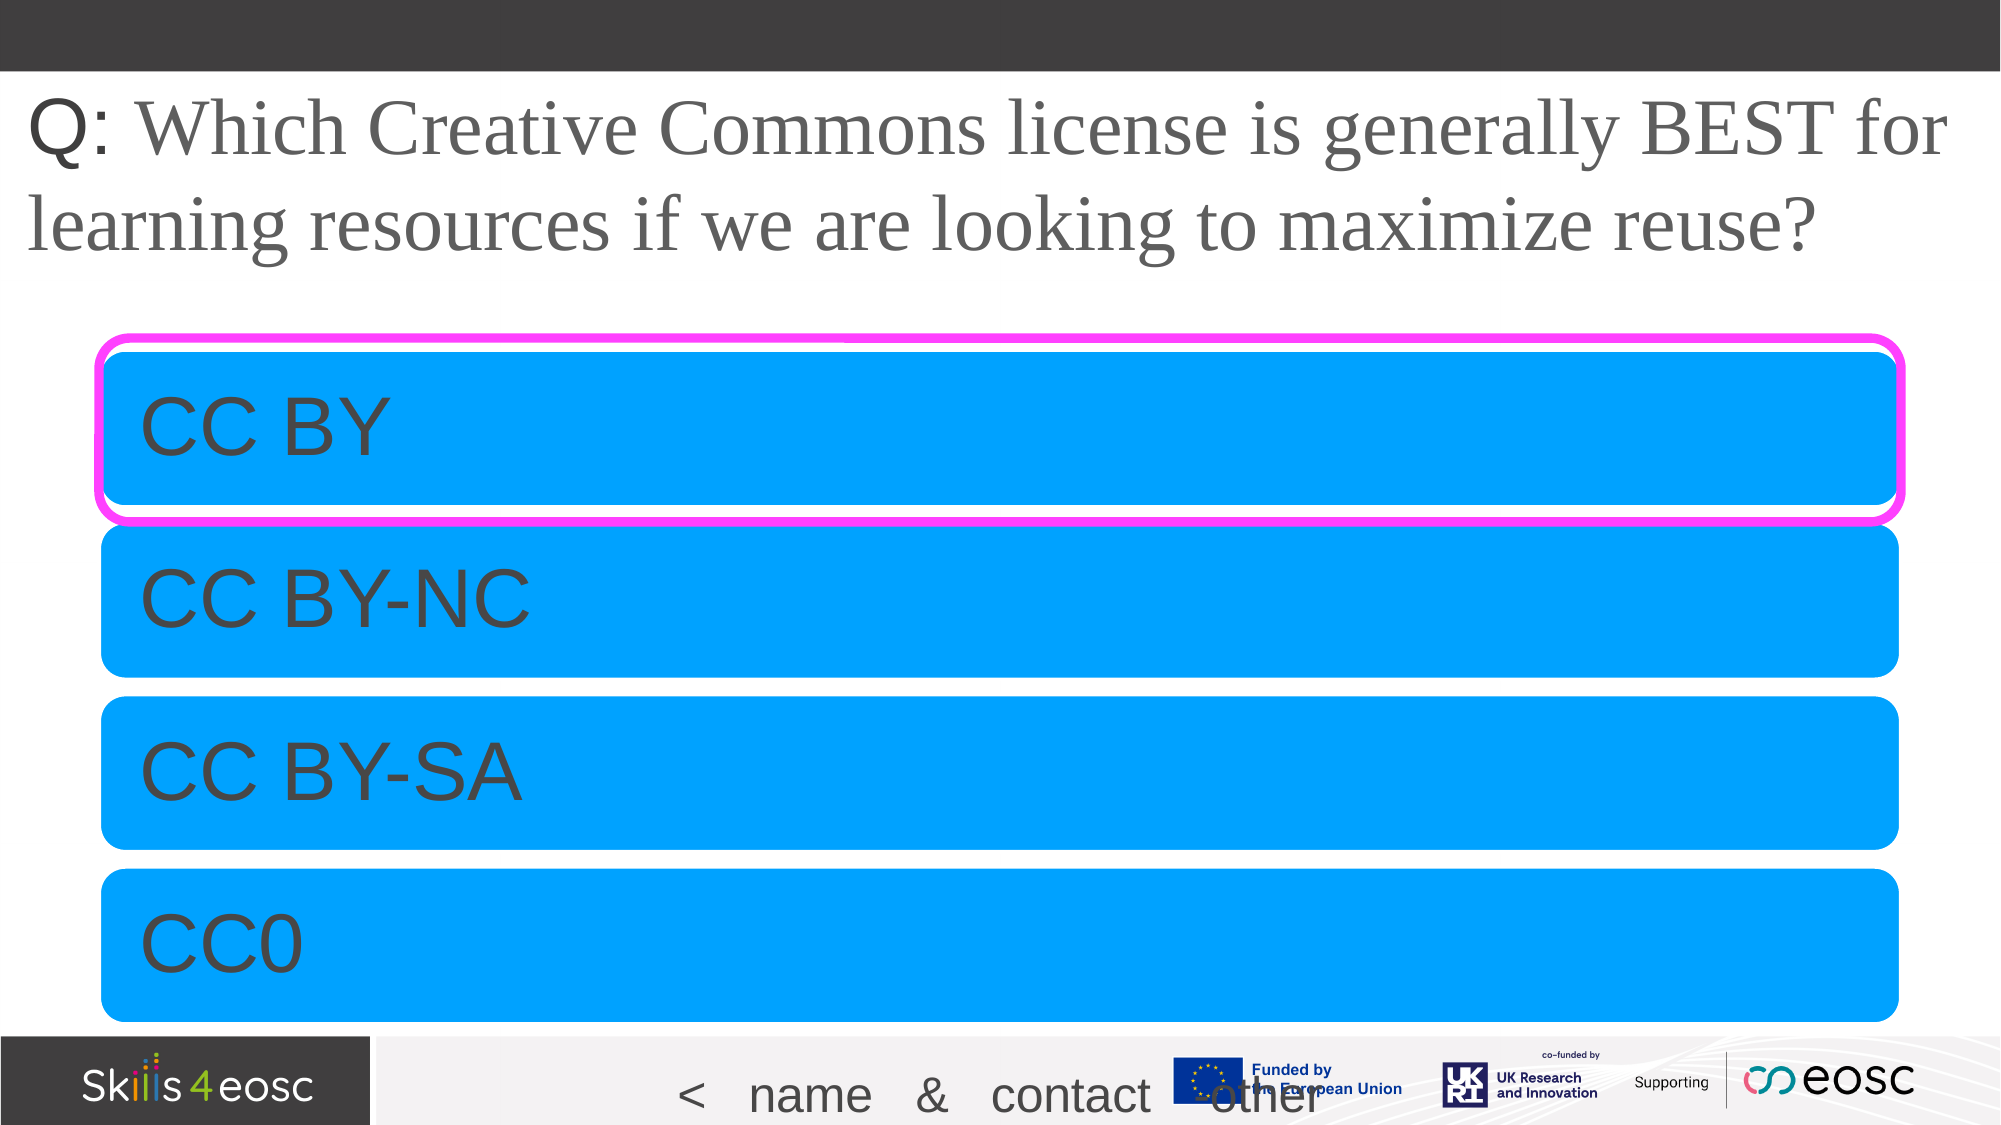

# Q: Which Creative Commons license is generally BEST for learning resources if we are looking to maximize reuse?

CC BY
CC BY-NC
CC BY-SA
CC0
< name & contact -other presentation info>